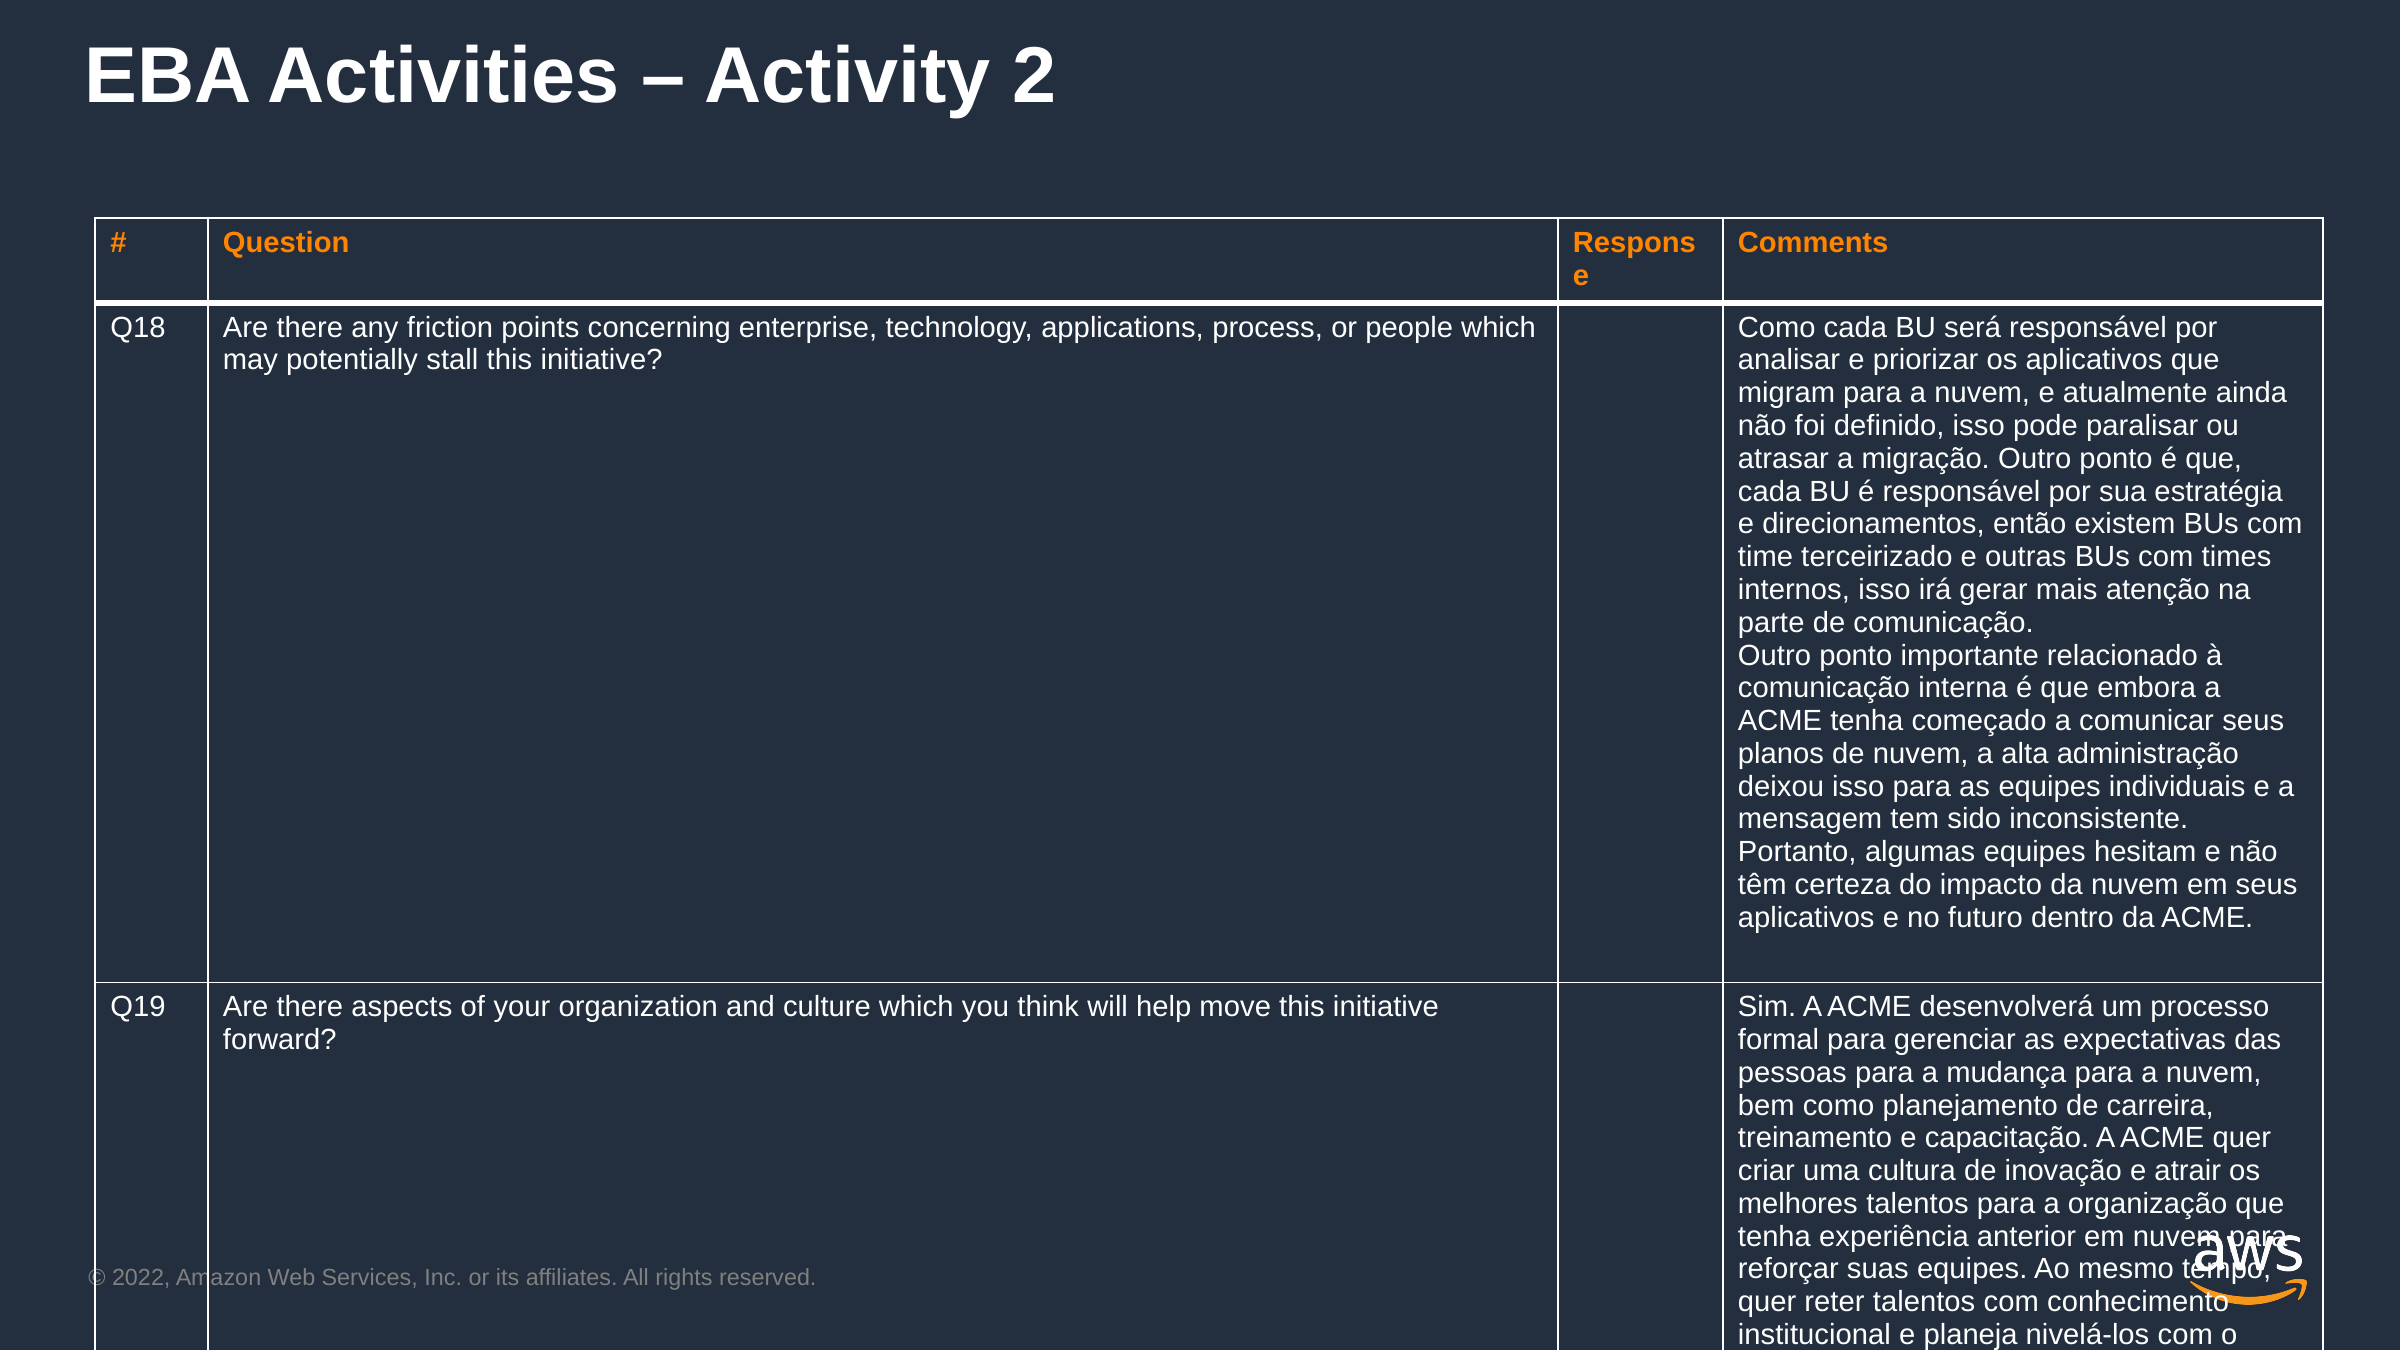

EBA Activities – Activity 2
| # | Question | Response | Comments |
| --- | --- | --- | --- |
| Q18 | Are there any friction points concerning enterprise, technology, applications, process, or people which may potentially stall this initiative? |  | Como cada BU será responsável por analisar e priorizar os aplicativos que migram para a nuvem, e atualmente ainda não foi definido, isso pode paralisar ou atrasar a migração. Outro ponto é que, cada BU é responsável por sua estratégia e direcionamentos, então existem BUs com time terceirizado e outras BUs com times internos, isso irá gerar mais atenção na parte de comunicação. Outro ponto importante relacionado à comunicação interna é que embora a ACME tenha começado a comunicar seus planos de nuvem, a alta administração deixou isso para as equipes individuais e a mensagem tem sido inconsistente. Portanto, algumas equipes hesitam e não têm certeza do impacto da nuvem em seus aplicativos e no futuro dentro da ACME. |
| Q19 | Are there aspects of your organization and culture which you think will help move this initiative forward? |  | Sim. A ACME desenvolverá um processo formal para gerenciar as expectativas das pessoas para a mudança para a nuvem, bem como planejamento de carreira, treinamento e capacitação. A ACME quer criar uma cultura de inovação e atrair os melhores talentos para a organização que tenha experiência anterior em nuvem para reforçar suas equipes. Ao mesmo tempo, quer reter talentos com conhecimento institucional e planeja nivelá-los com o conhecimento de nuvem necessário com base em suas funções específicas |